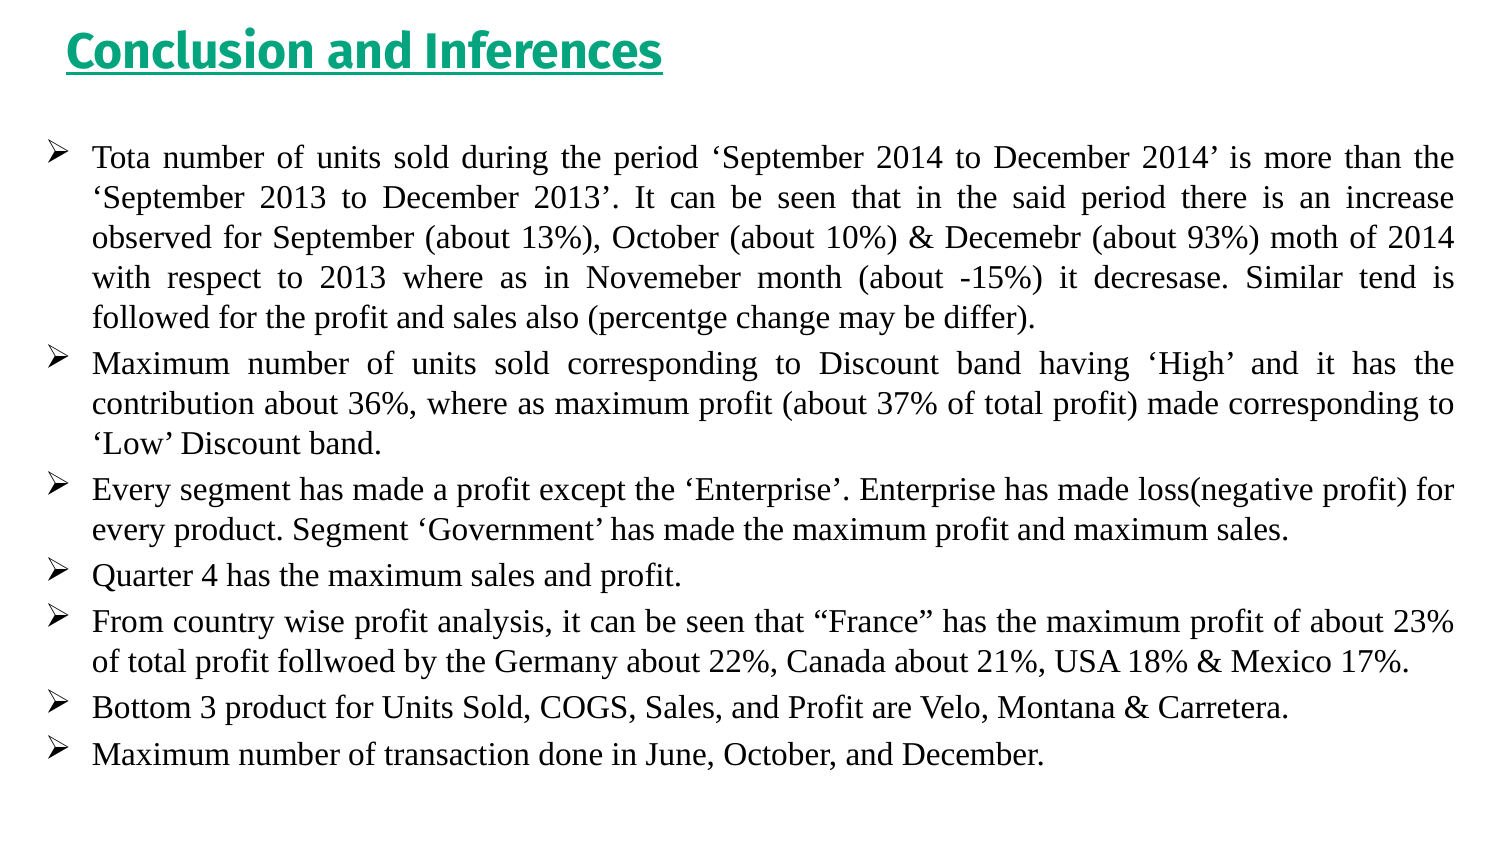

Conclusion and Inferences
Tota number of units sold during the period ‘September 2014 to December 2014’ is more than the ‘September 2013 to December 2013’. It can be seen that in the said period there is an increase observed for September (about 13%), October (about 10%) & Decemebr (about 93%) moth of 2014 with respect to 2013 where as in Novemeber month (about -15%) it decresase. Similar tend is followed for the profit and sales also (percentge change may be differ).
Maximum number of units sold corresponding to Discount band having ‘High’ and it has the contribution about 36%, where as maximum profit (about 37% of total profit) made corresponding to ‘Low’ Discount band.
Every segment has made a profit except the ‘Enterprise’. Enterprise has made loss(negative profit) for every product. Segment ‘Government’ has made the maximum profit and maximum sales.
Quarter 4 has the maximum sales and profit.
From country wise profit analysis, it can be seen that “France” has the maximum profit of about 23% of total profit follwoed by the Germany about 22%, Canada about 21%, USA 18% & Mexico 17%.
Bottom 3 product for Units Sold, COGS, Sales, and Profit are Velo, Montana & Carretera.
Maximum number of transaction done in June, October, and December.